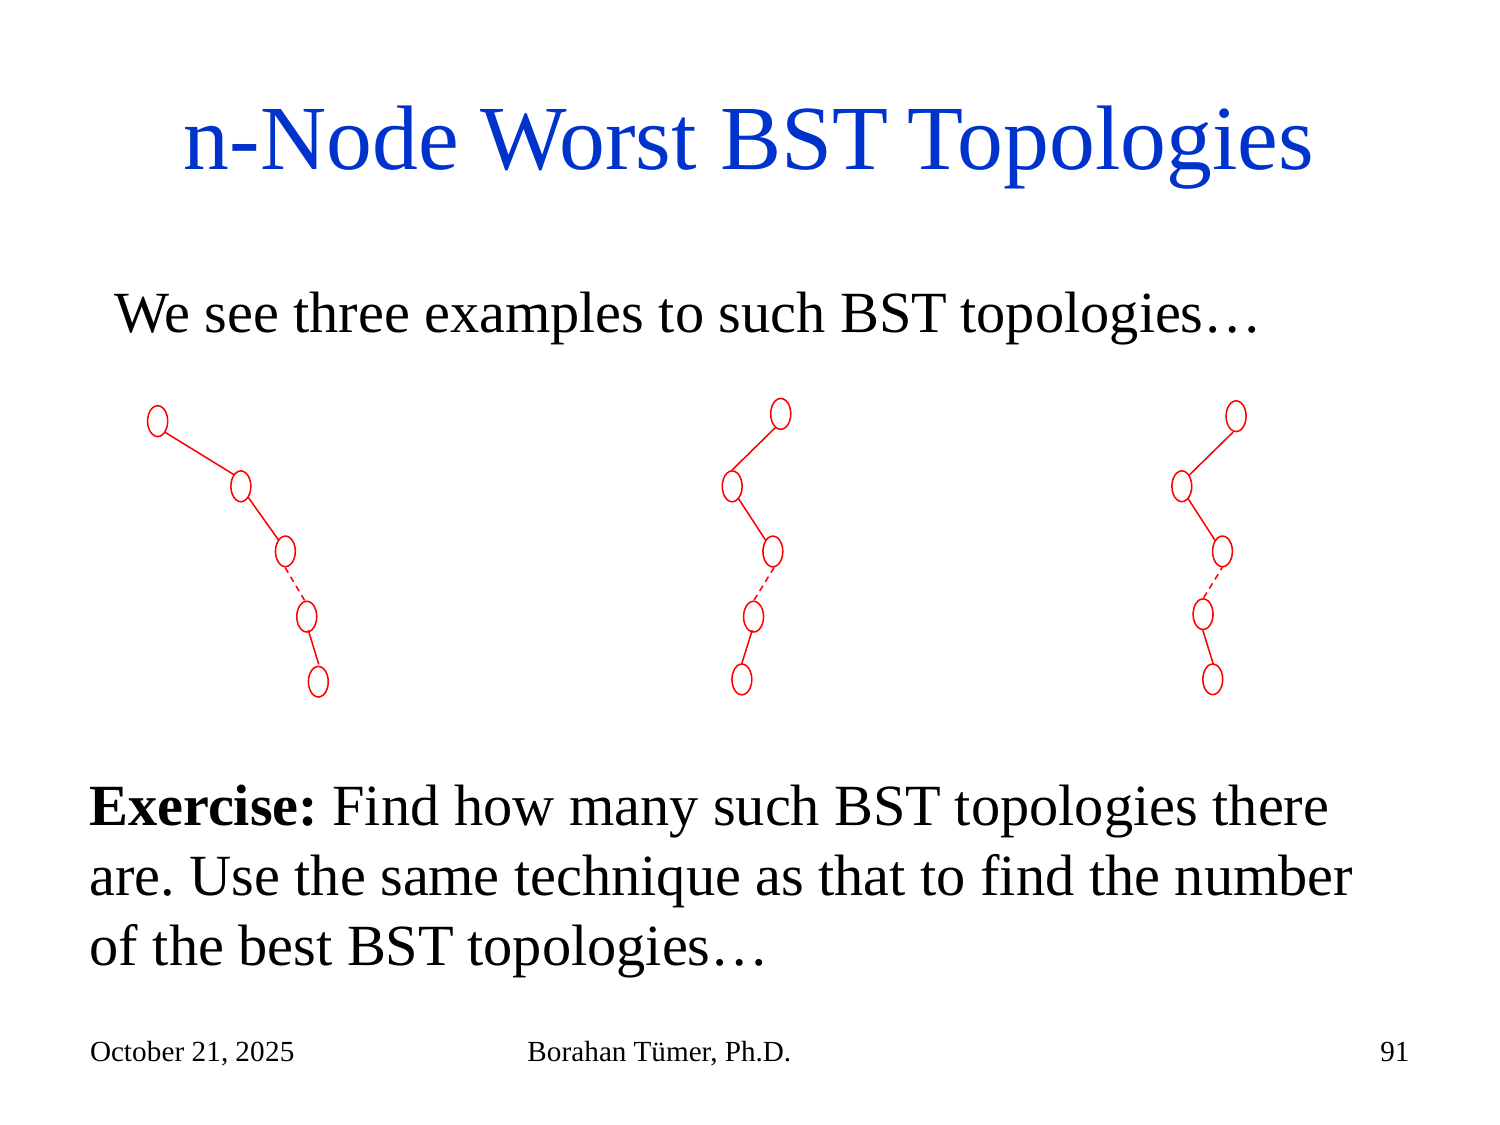

# n-Node Worst BST Topologies
We see three examples to such BST topologies…

Exercise: Find how many such BST topologies there are. Use the same technique as that to find the number of the best BST topologies…

October 21, 2025
Borahan Tümer, Ph.D.
91